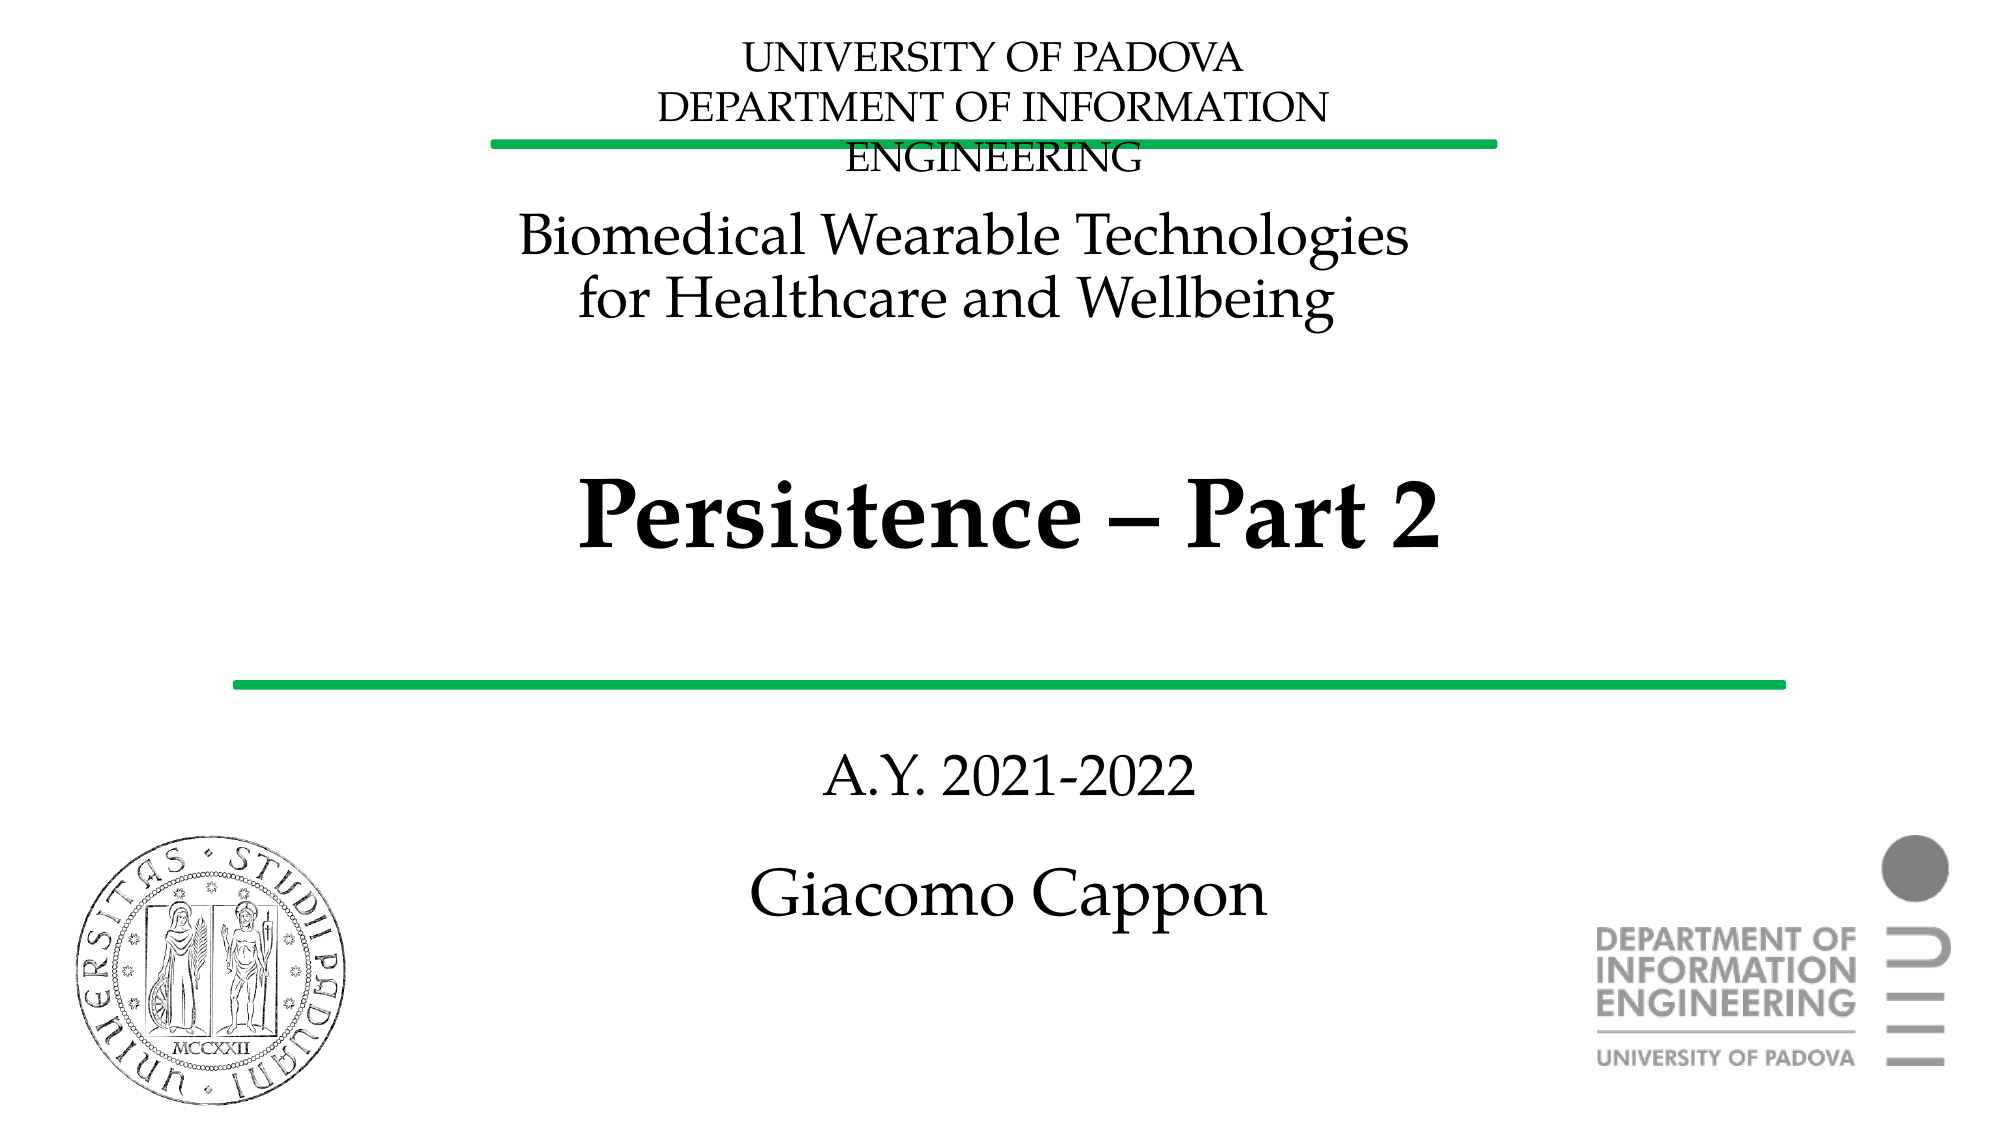

Persistence – Part 2
# Giacomo Cappon